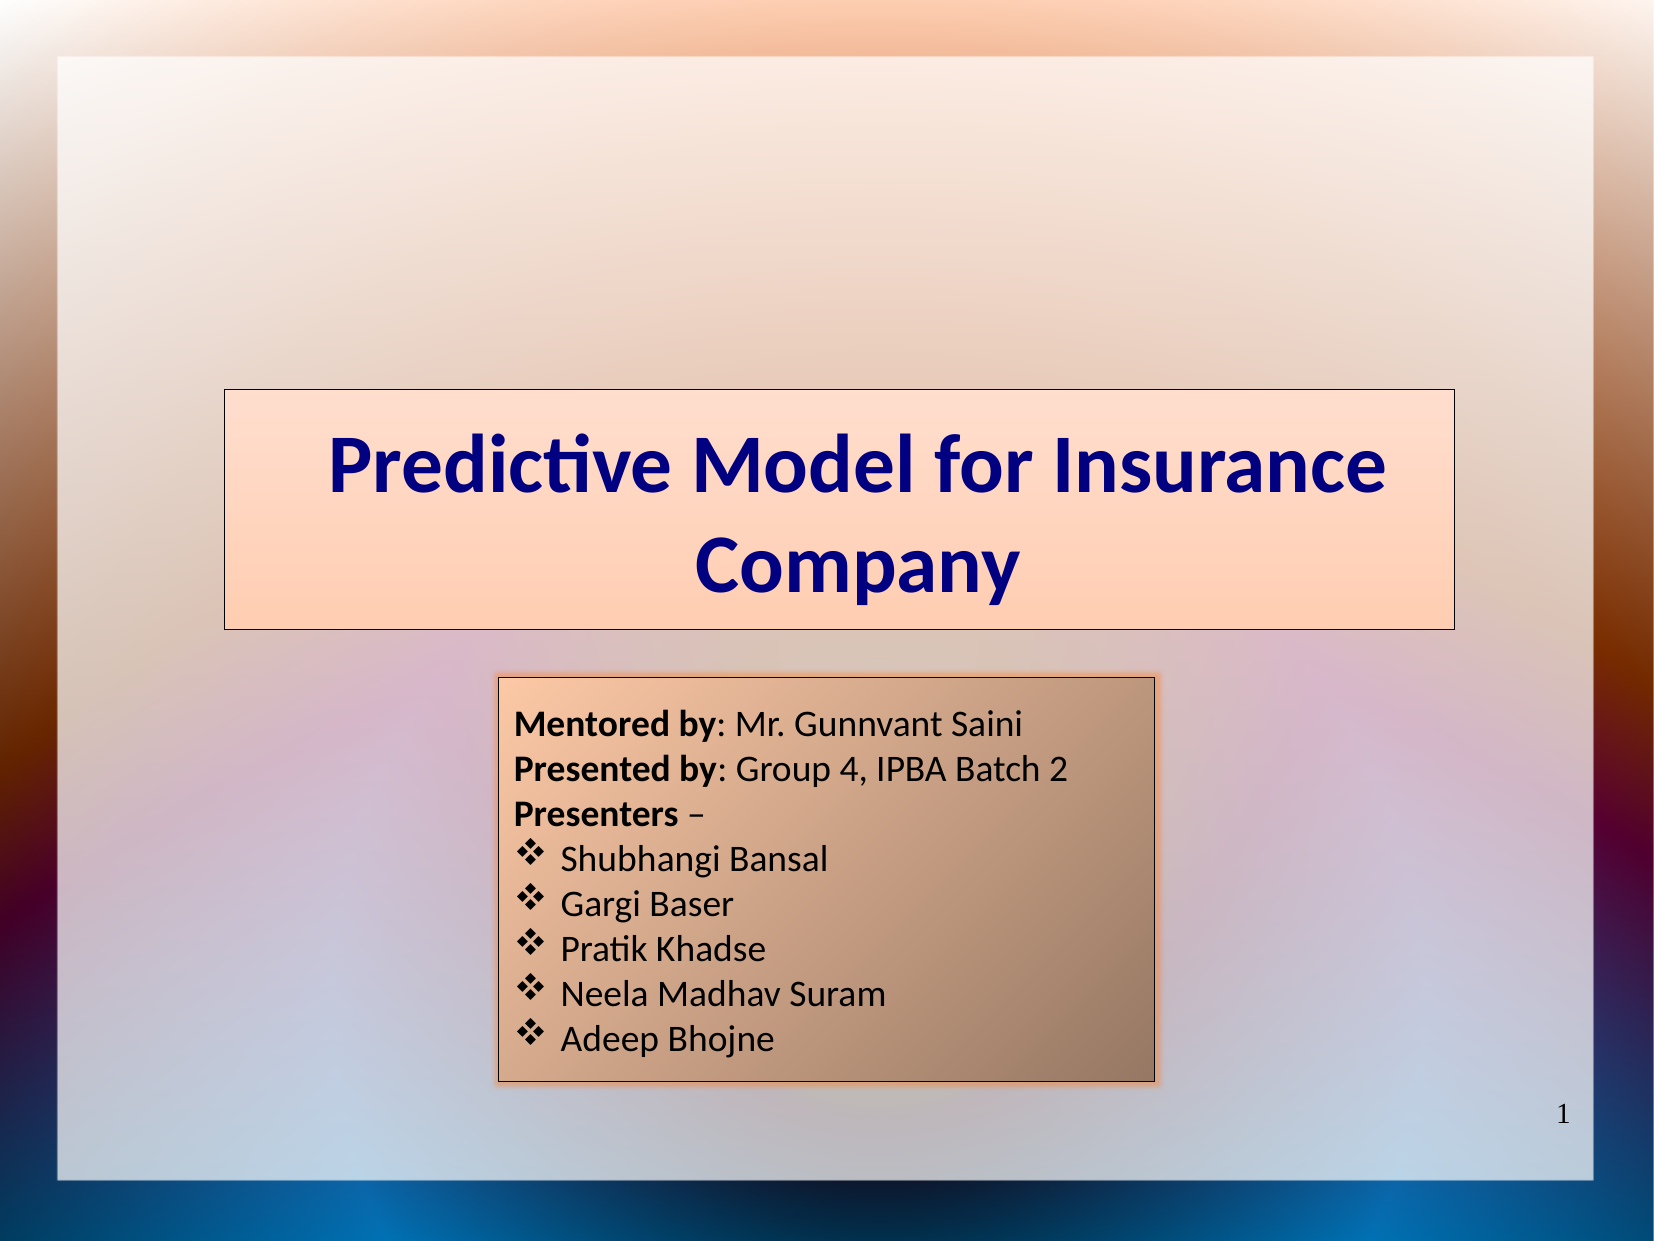

Predictive Model for Insurance
Company

Mentored by: Mr. Gunnvant Saini
Presented by: Group 4, IPBA Batch 2
Presenters –
Shubhangi Bansal
Gargi Baser
Pratik Khadse
Neela Madhav Suram
Adeep Bhojne

1